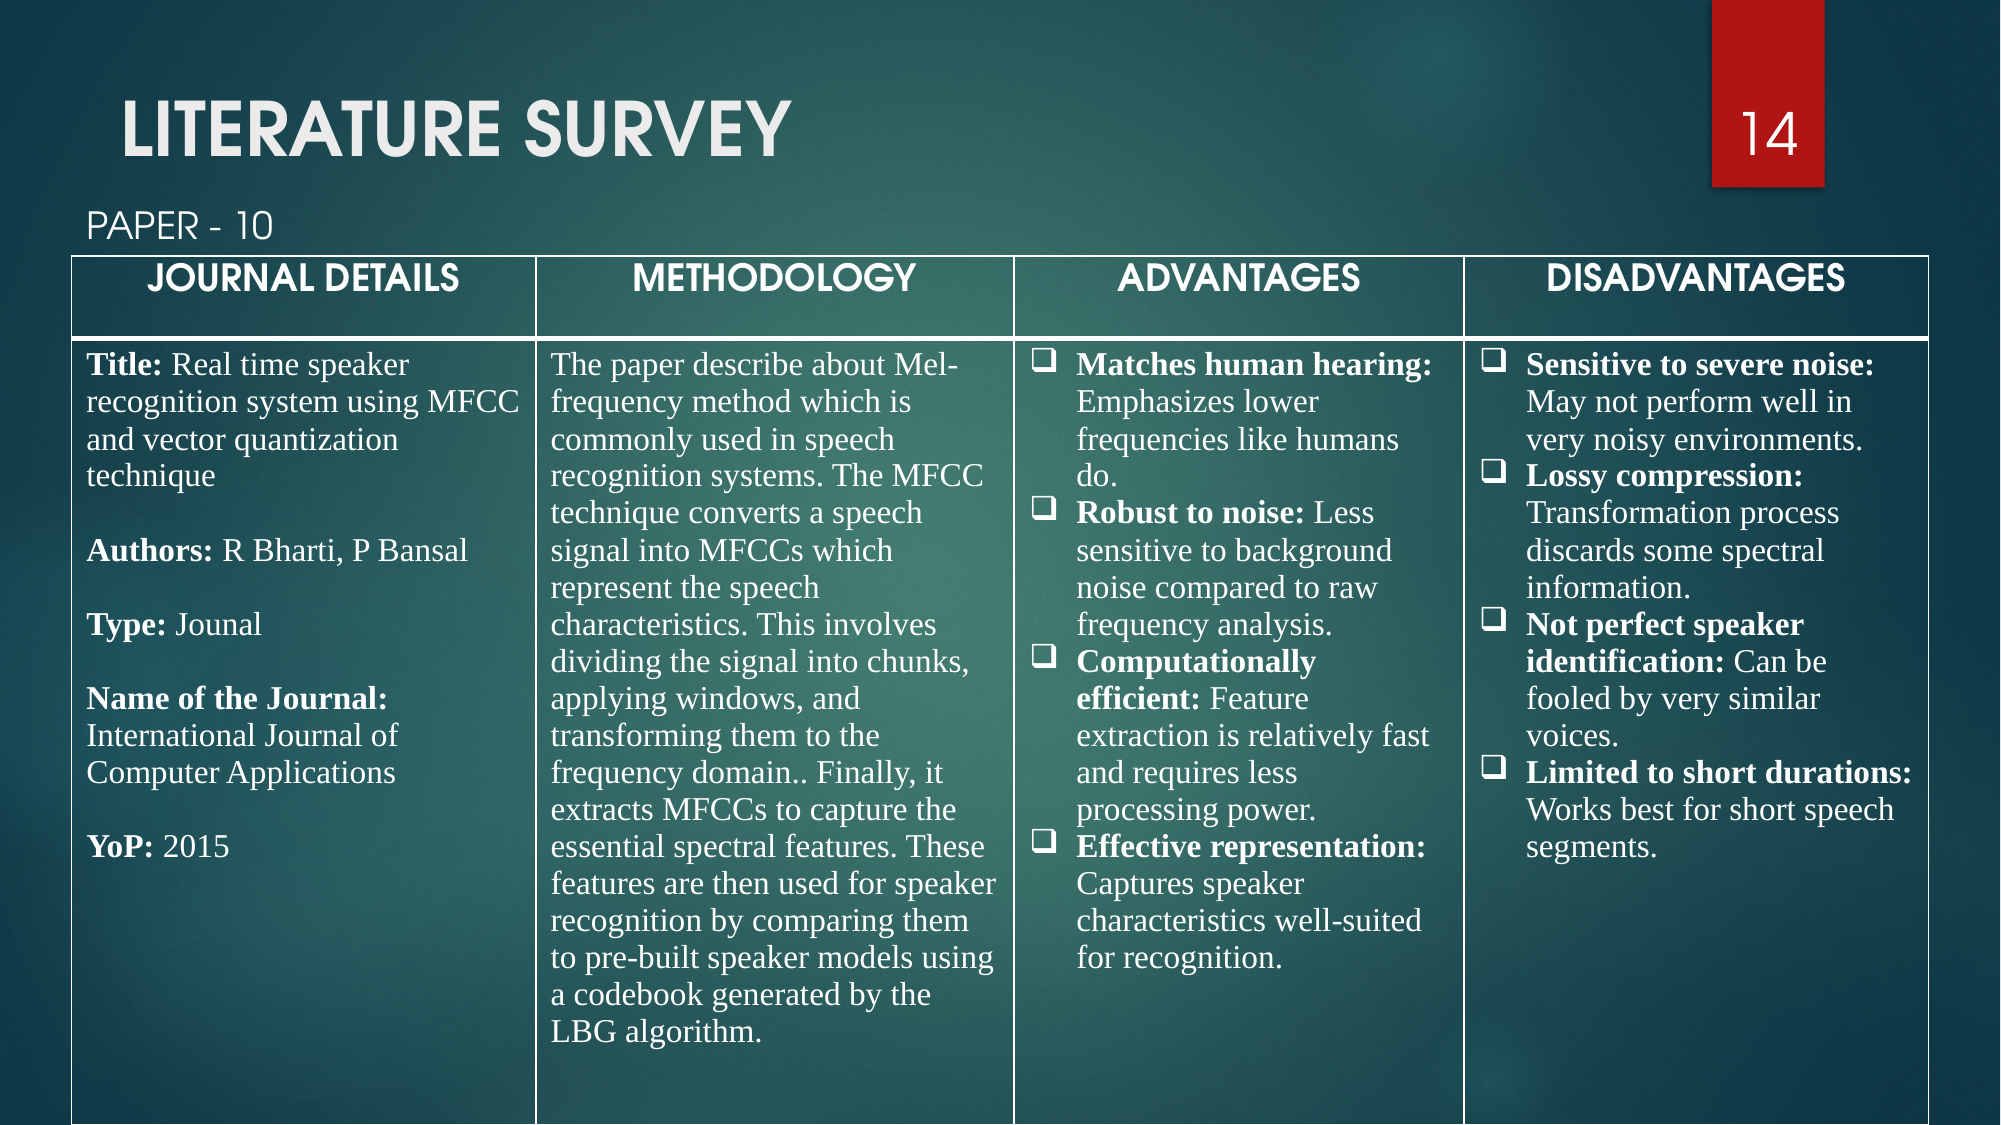

14
LITERATURE SURVEY
PAPER - 10
| JOURNAL DETAILS | METHODOLOGY | ADVANTAGES | DISADVANTAGES |
| --- | --- | --- | --- |
| Title: Real time speaker recognition system using MFCC and vector quantization technique Authors: R Bharti, P Bansal Type: Jounal Name of the Journal: International Journal of Computer Applications YoP: 2015 | The paper describe about Mel-frequency method which is commonly used in speech recognition systems. The MFCC technique converts a speech signal into MFCCs which represent the speech characteristics. This involves dividing the signal into chunks, applying windows, and transforming them to the frequency domain.. Finally, it extracts MFCCs to capture the essential spectral features. These features are then used for speaker recognition by comparing them to pre-built speaker models using a codebook generated by the LBG algorithm. | Matches human hearing: Emphasizes lower frequencies like humans do. Robust to noise: Less sensitive to background noise compared to raw frequency analysis. Computationally efficient: Feature extraction is relatively fast and requires less processing power. Effective representation: Captures speaker characteristics well-suited for recognition. | Sensitive to severe noise: May not perform well in very noisy environments. Lossy compression: Transformation process discards some spectral information. Not perfect speaker identification: Can be fooled by very similar voices. Limited to short durations: Works best for short speech segments. |